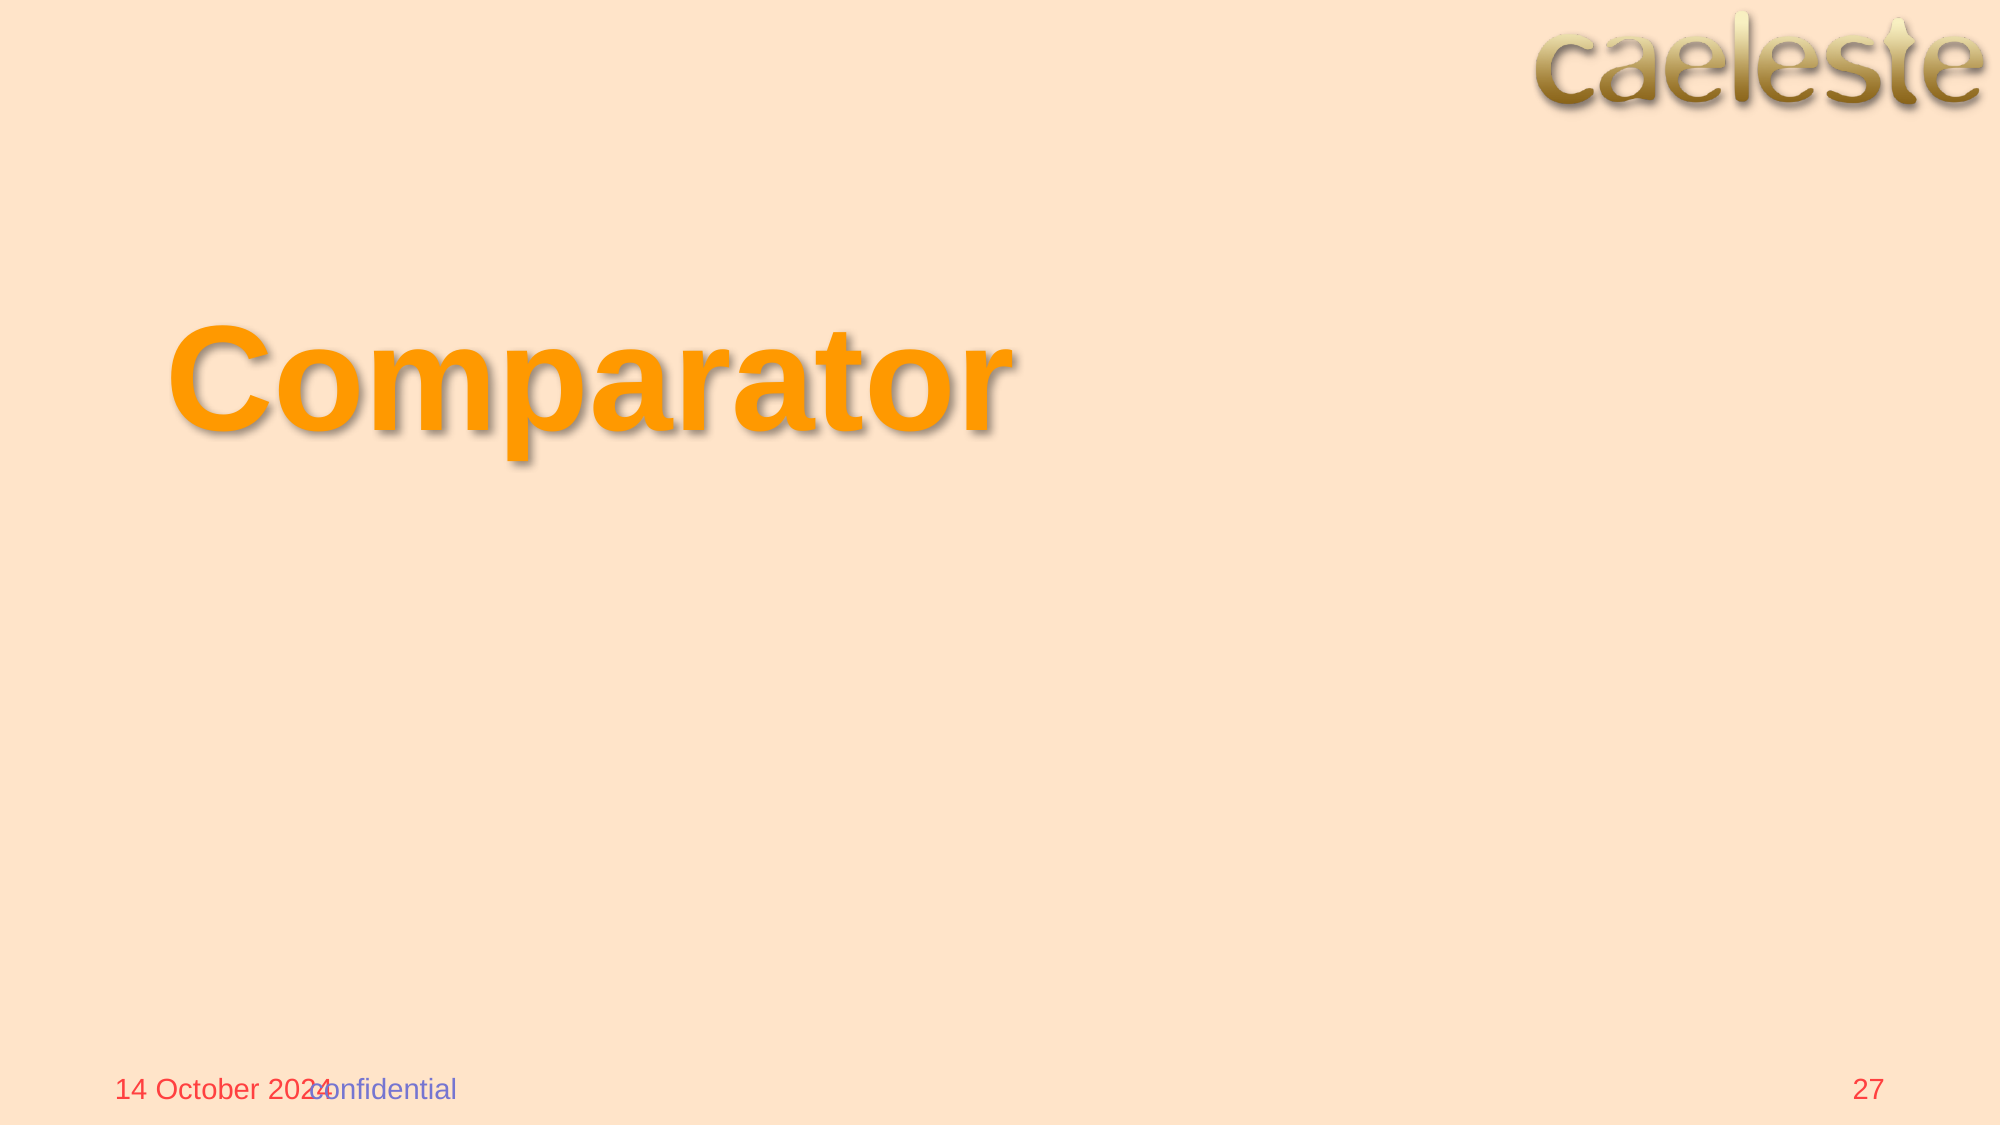

# Comparator

confidential
27
14 October 2024